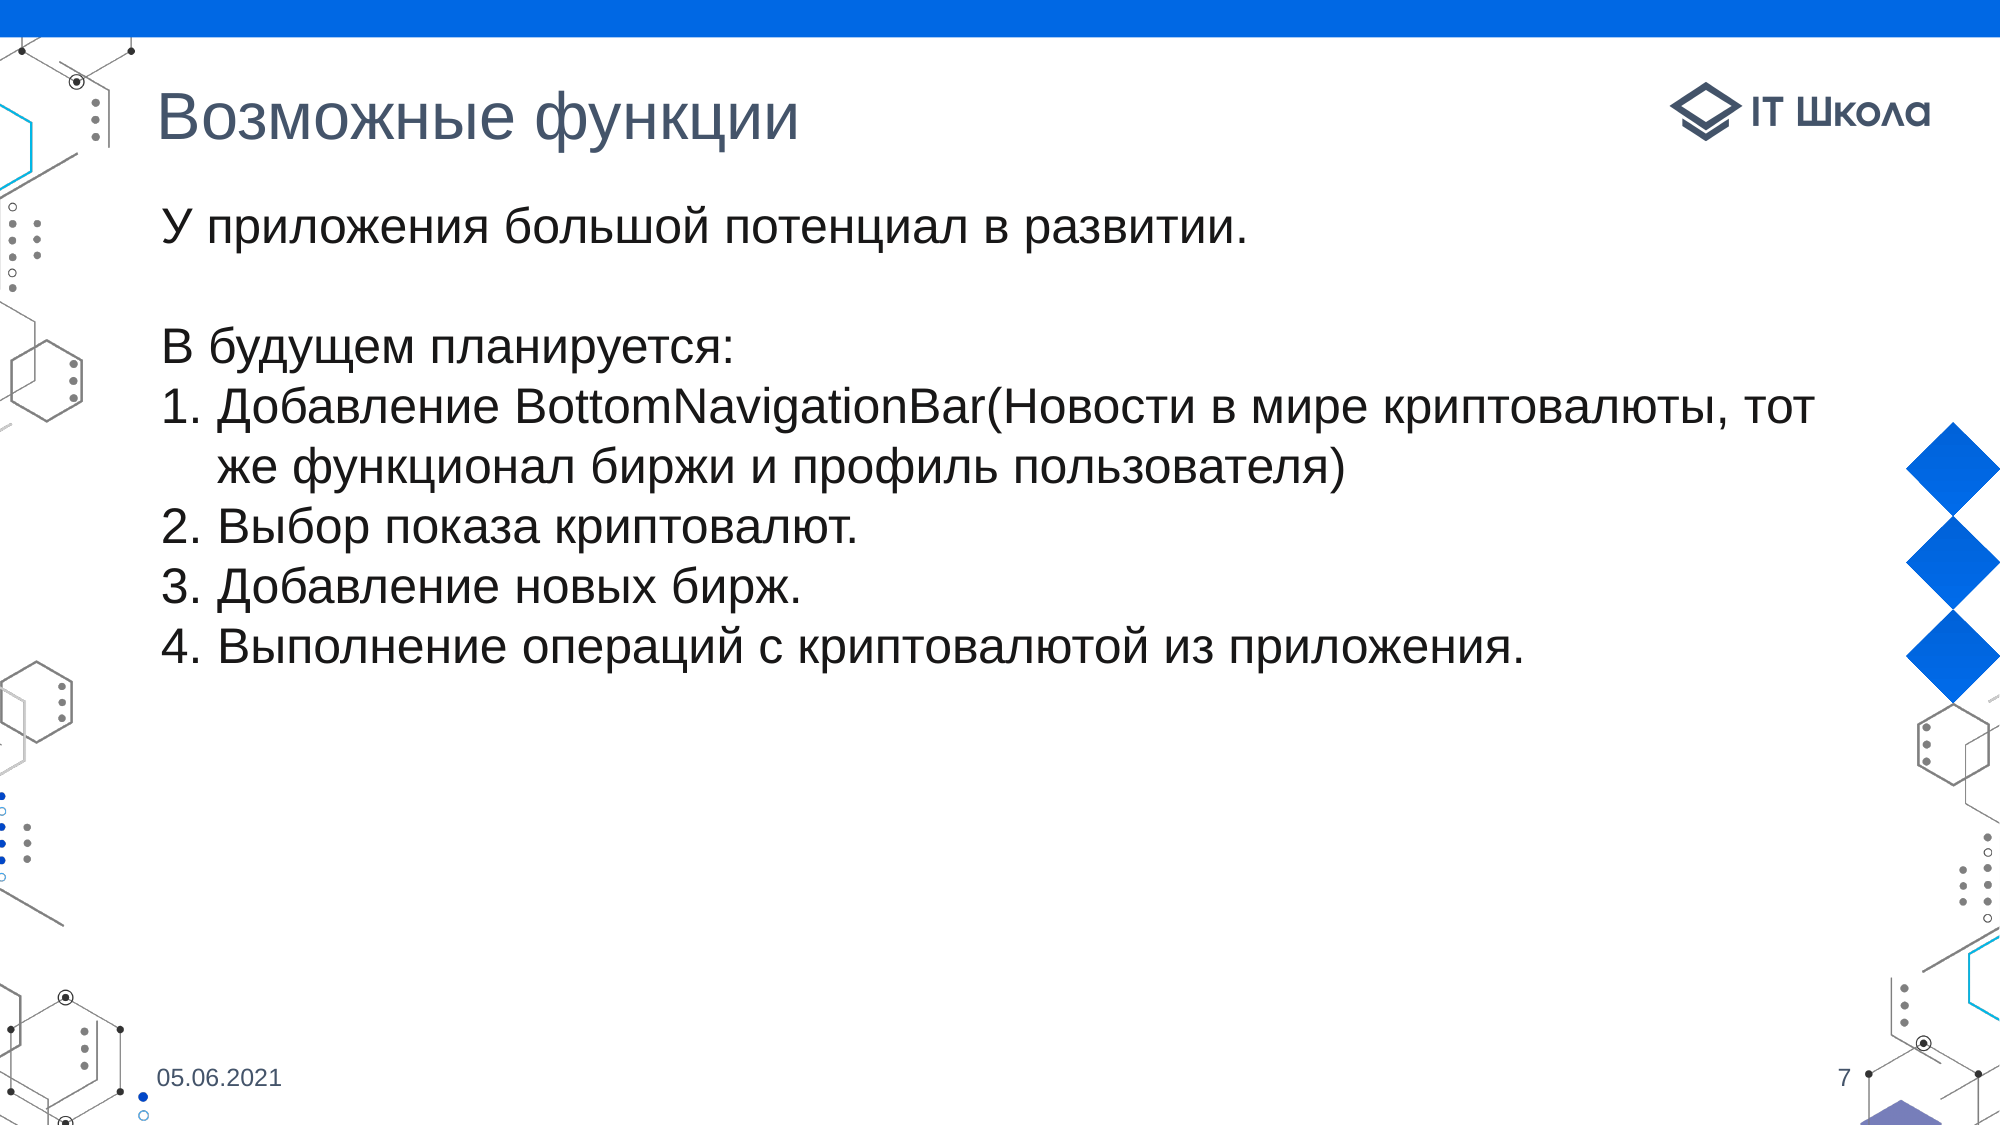

# Возможные функции
У приложения большой потенциал в развитии.

В будущем планируется:
Добавление BottomNavigationBar(Новости в мире криптовалюты, тот же функционал биржи и профиль пользователя)
Выбор показа криптовалют.
Добавление новых бирж.
Выполнение операций с криптовалютой из приложения.
05.06.2021
7